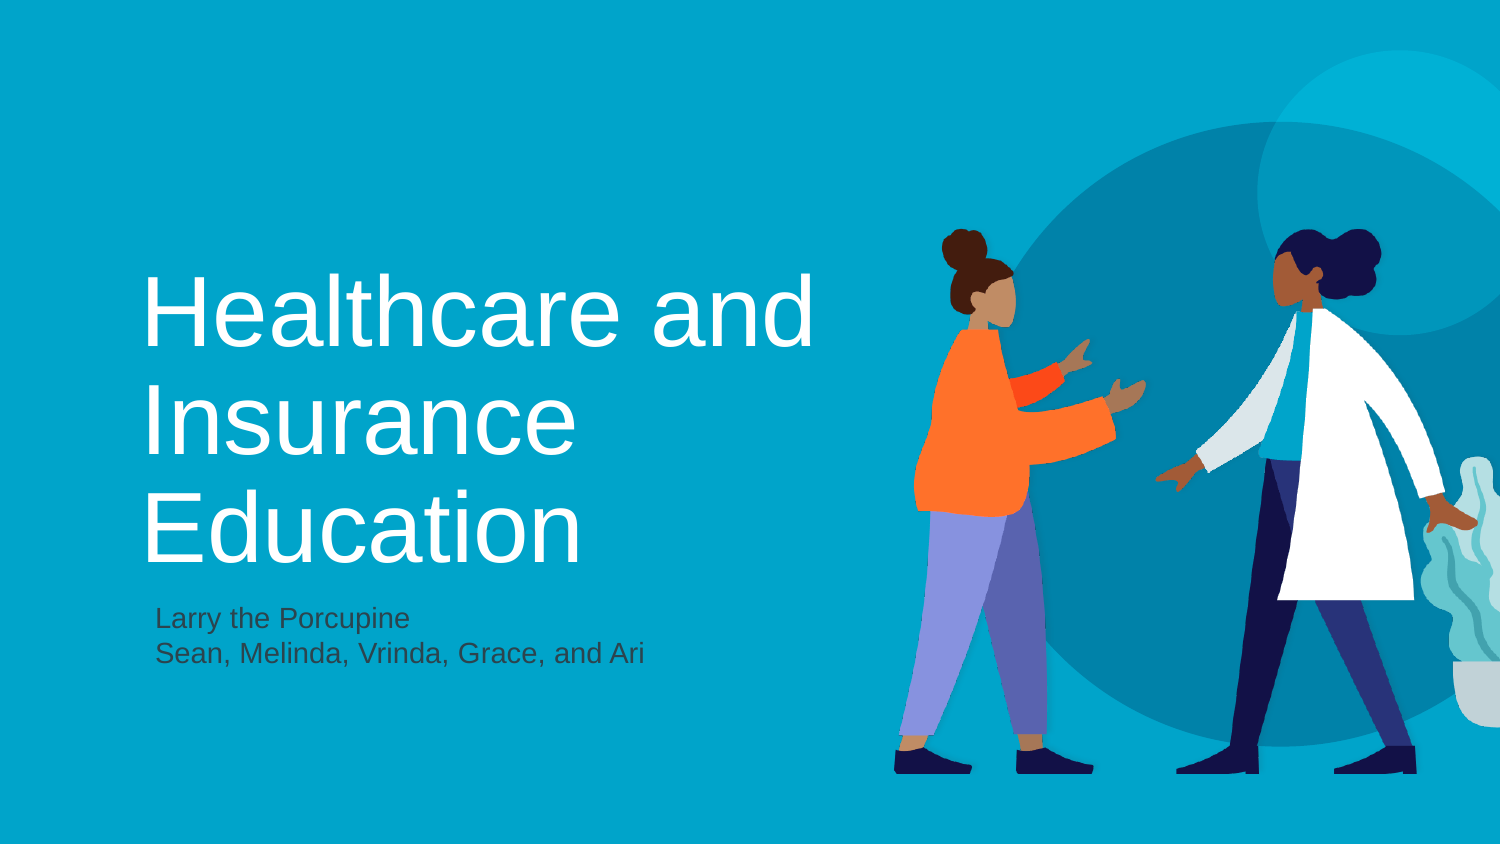

# Healthcare and Insurance Education
Larry the Porcupine
Sean, Melinda, Vrinda, Grace, and Ari